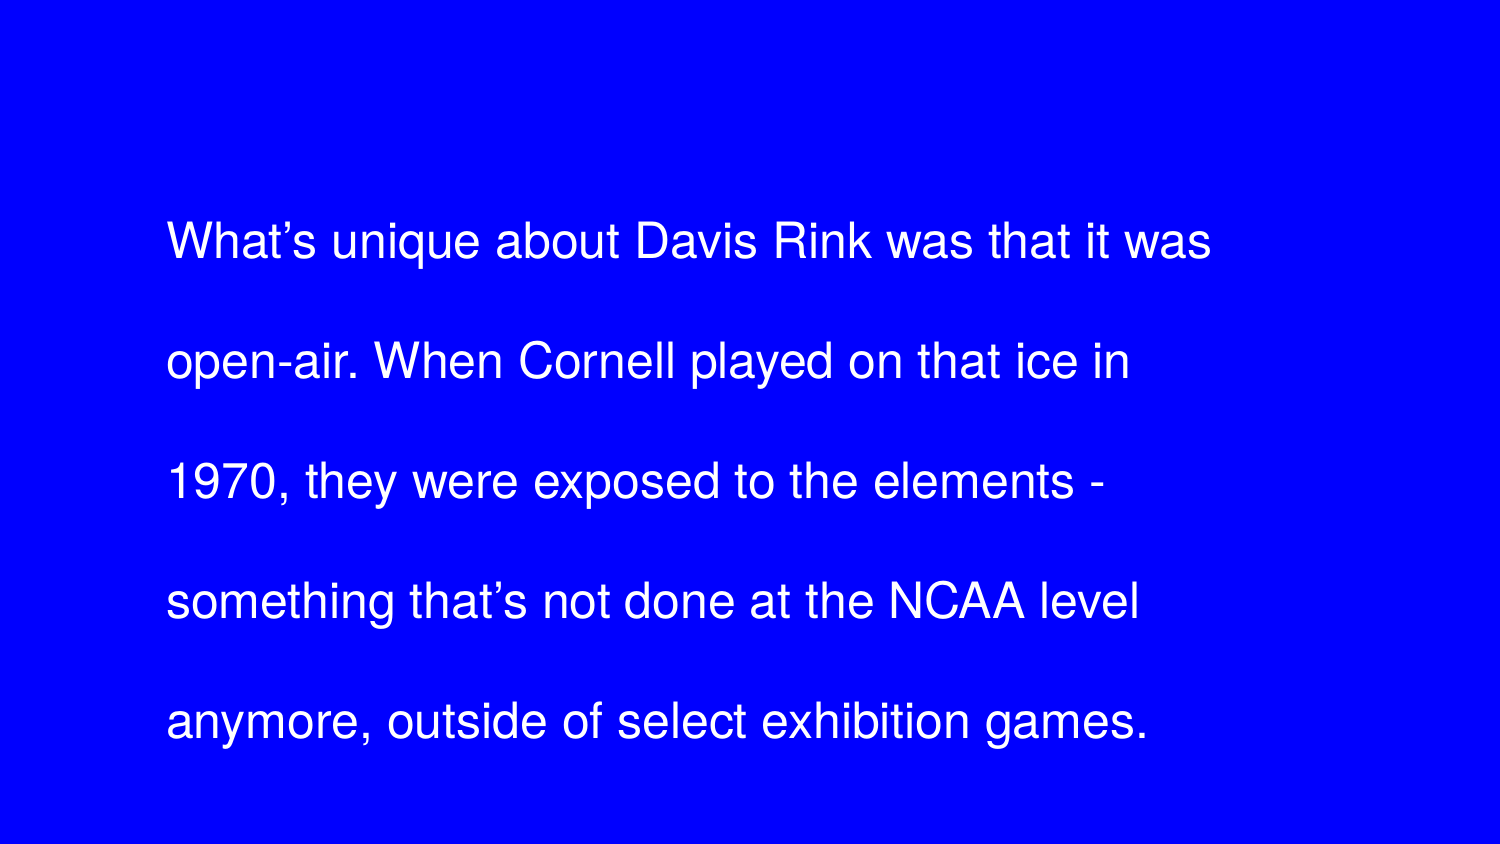

What’s unique about Davis Rink was that it was open-air. When Cornell played on that ice in 1970, they were exposed to the elements - something that’s not done at the NCAA level anymore, outside of select exhibition games.